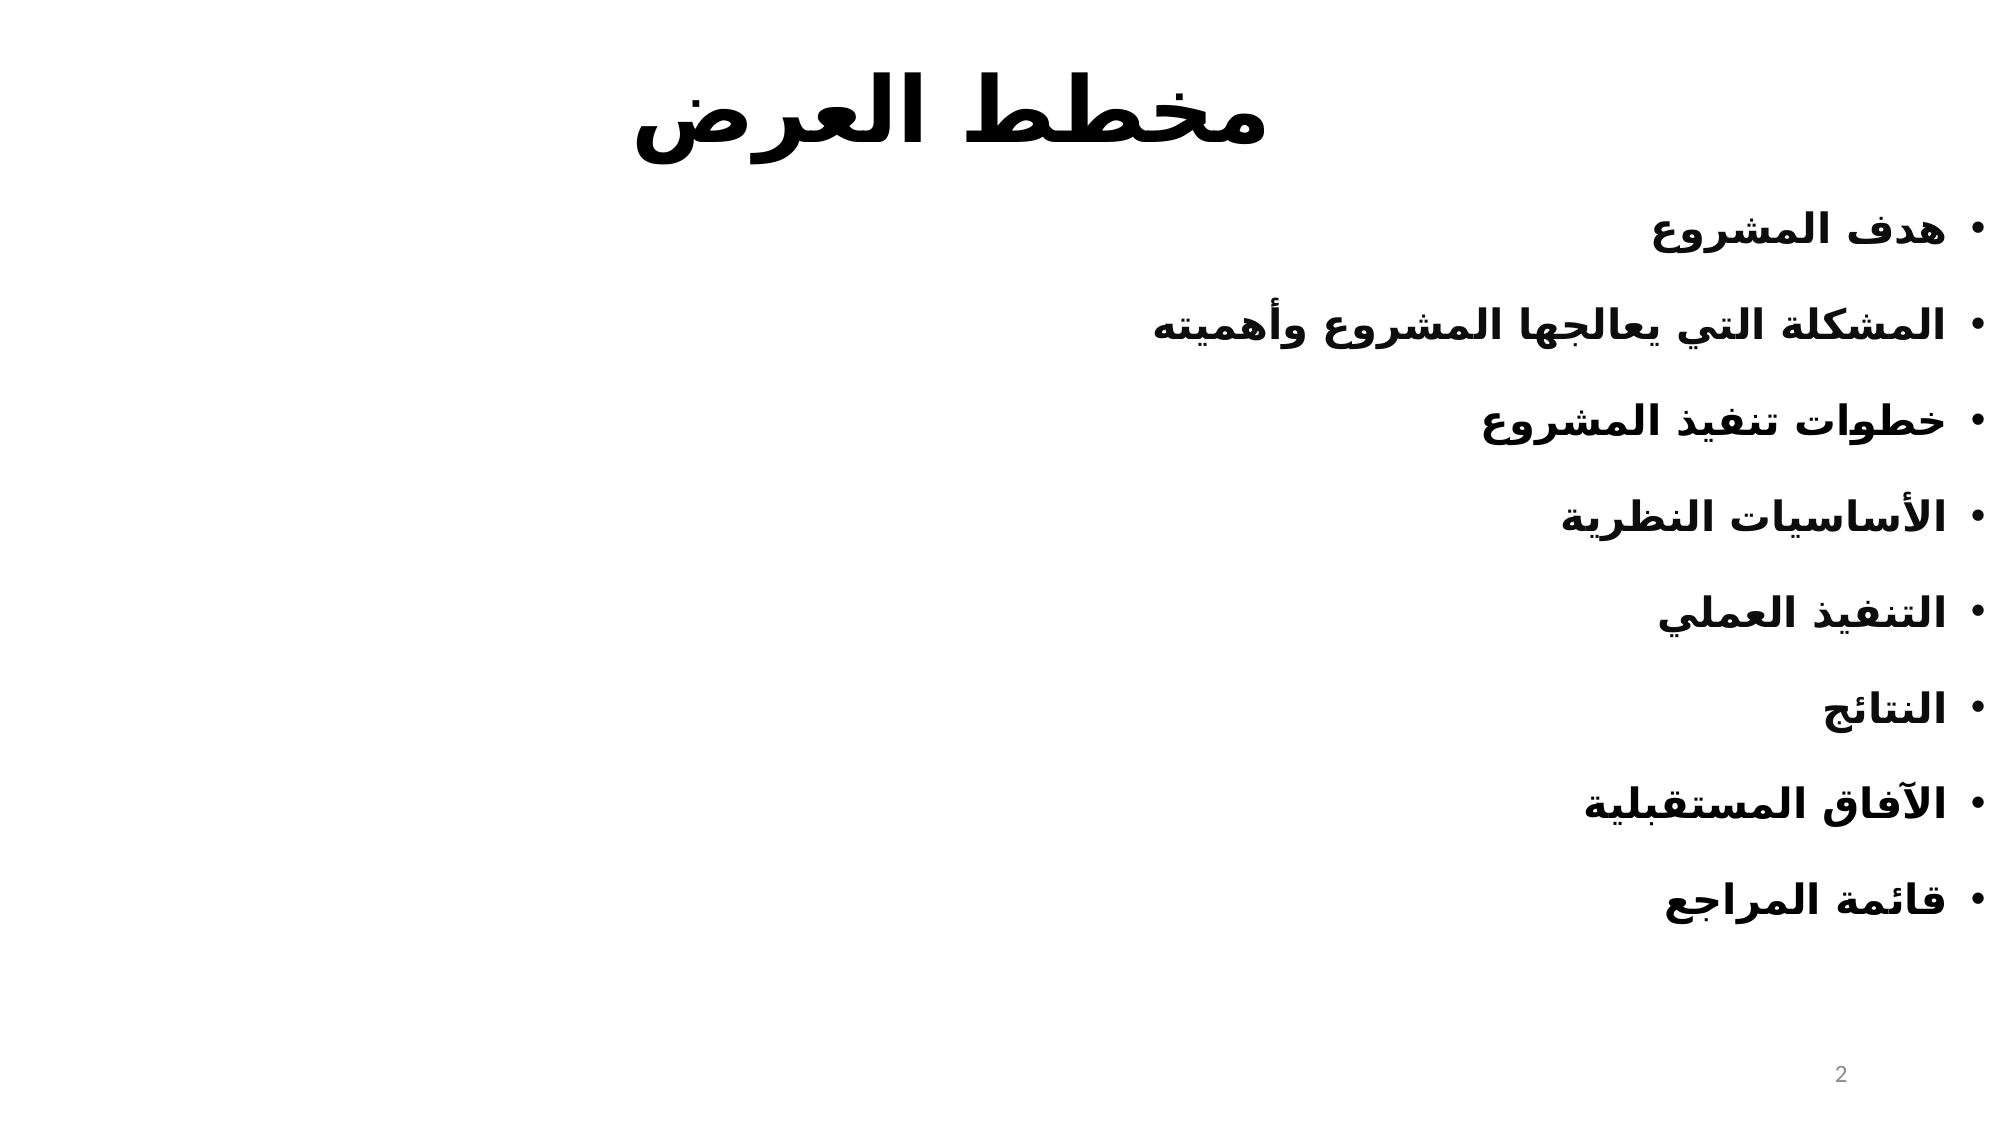

مخطط العرض
هدف المشروع
المشكلة التي يعالجها المشروع وأهميته
خطوات تنفيذ المشروع
الأساسيات النظرية
التنفيذ العملي
النتائج
الآفاق المستقبلية
قائمة المراجع

2